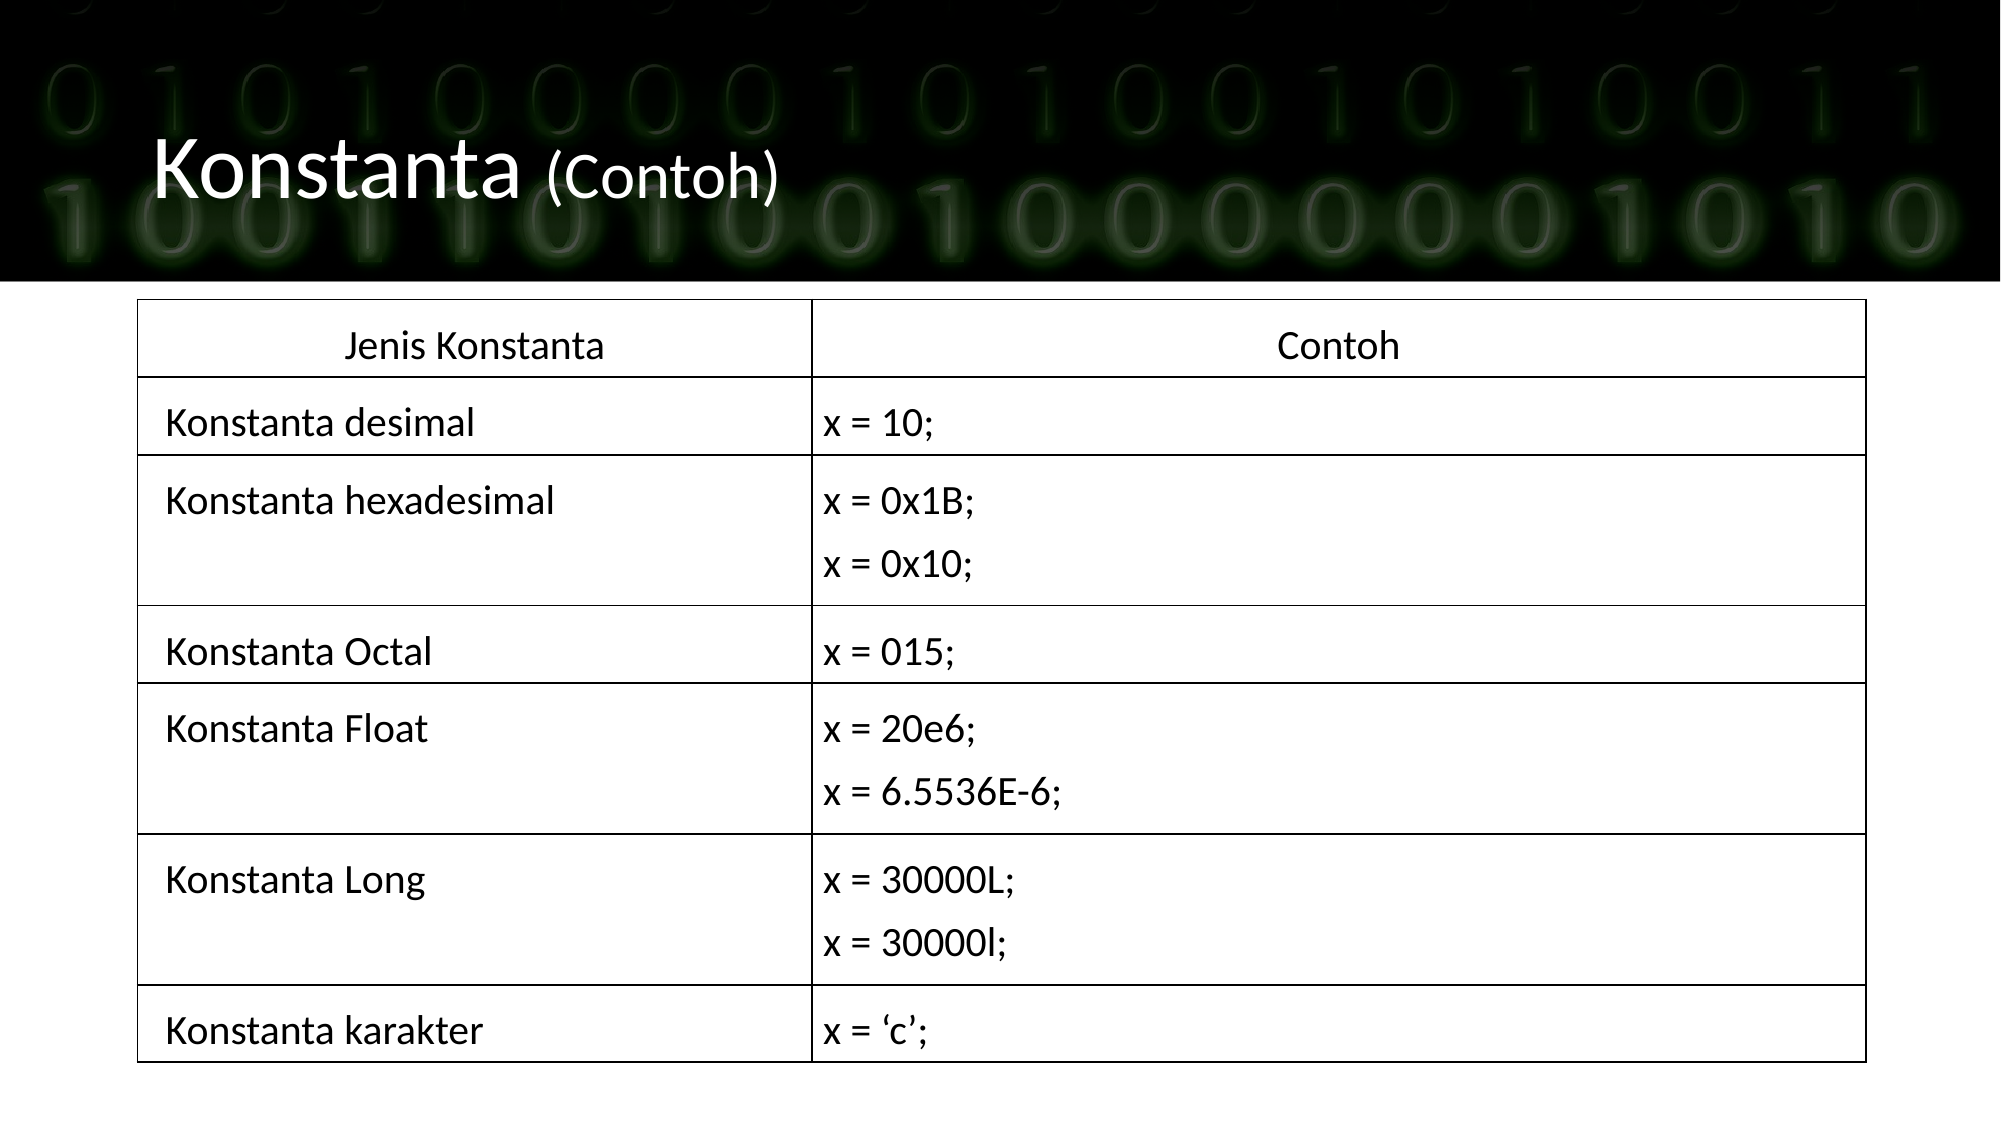

Konstanta (Contoh)

| Jenis Konstanta | Contoh |
| --- | --- |
| Konstanta desimal | x = 10; |
| Konstanta hexadesimal | x = 0x1B; x = 0x10; |
| Konstanta Octal | x = 015; |
| Konstanta Float | x = 20e6; x = 6.5536E-6; |
| Konstanta Long | x = 30000L; x = 30000l; |
| Konstanta karakter | x = ‘c’; |